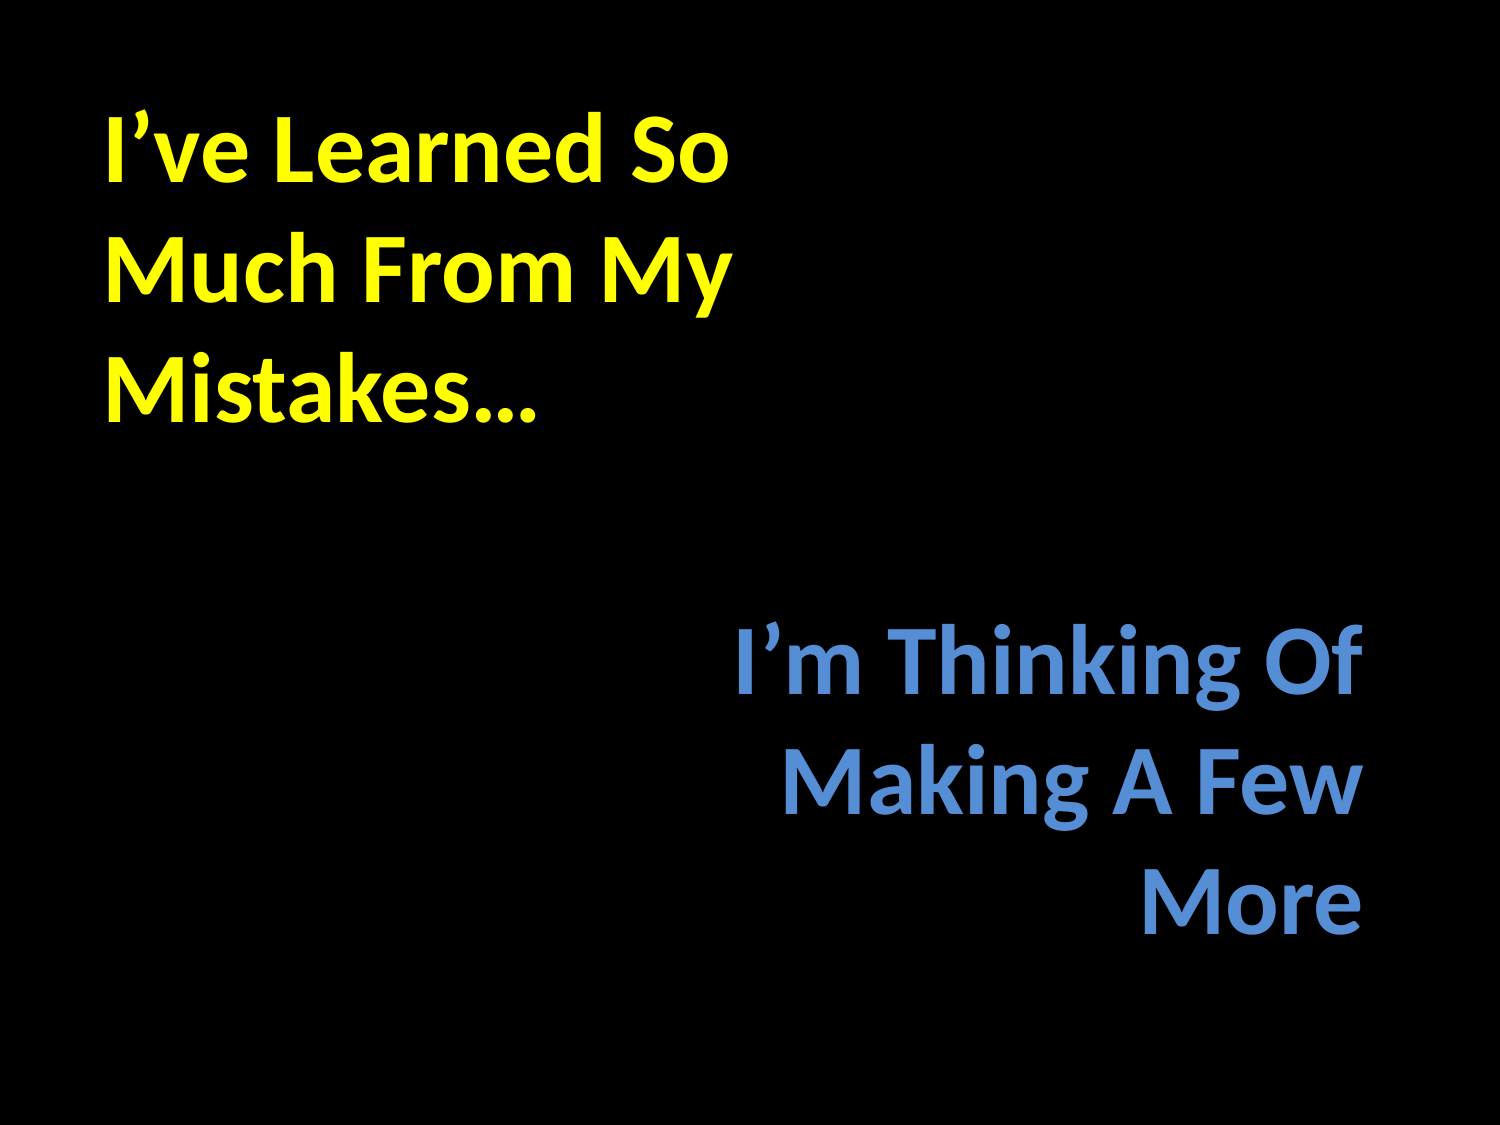

I’ve Learned So Much From My Mistakes…
I’m Thinking Of Making A Few More